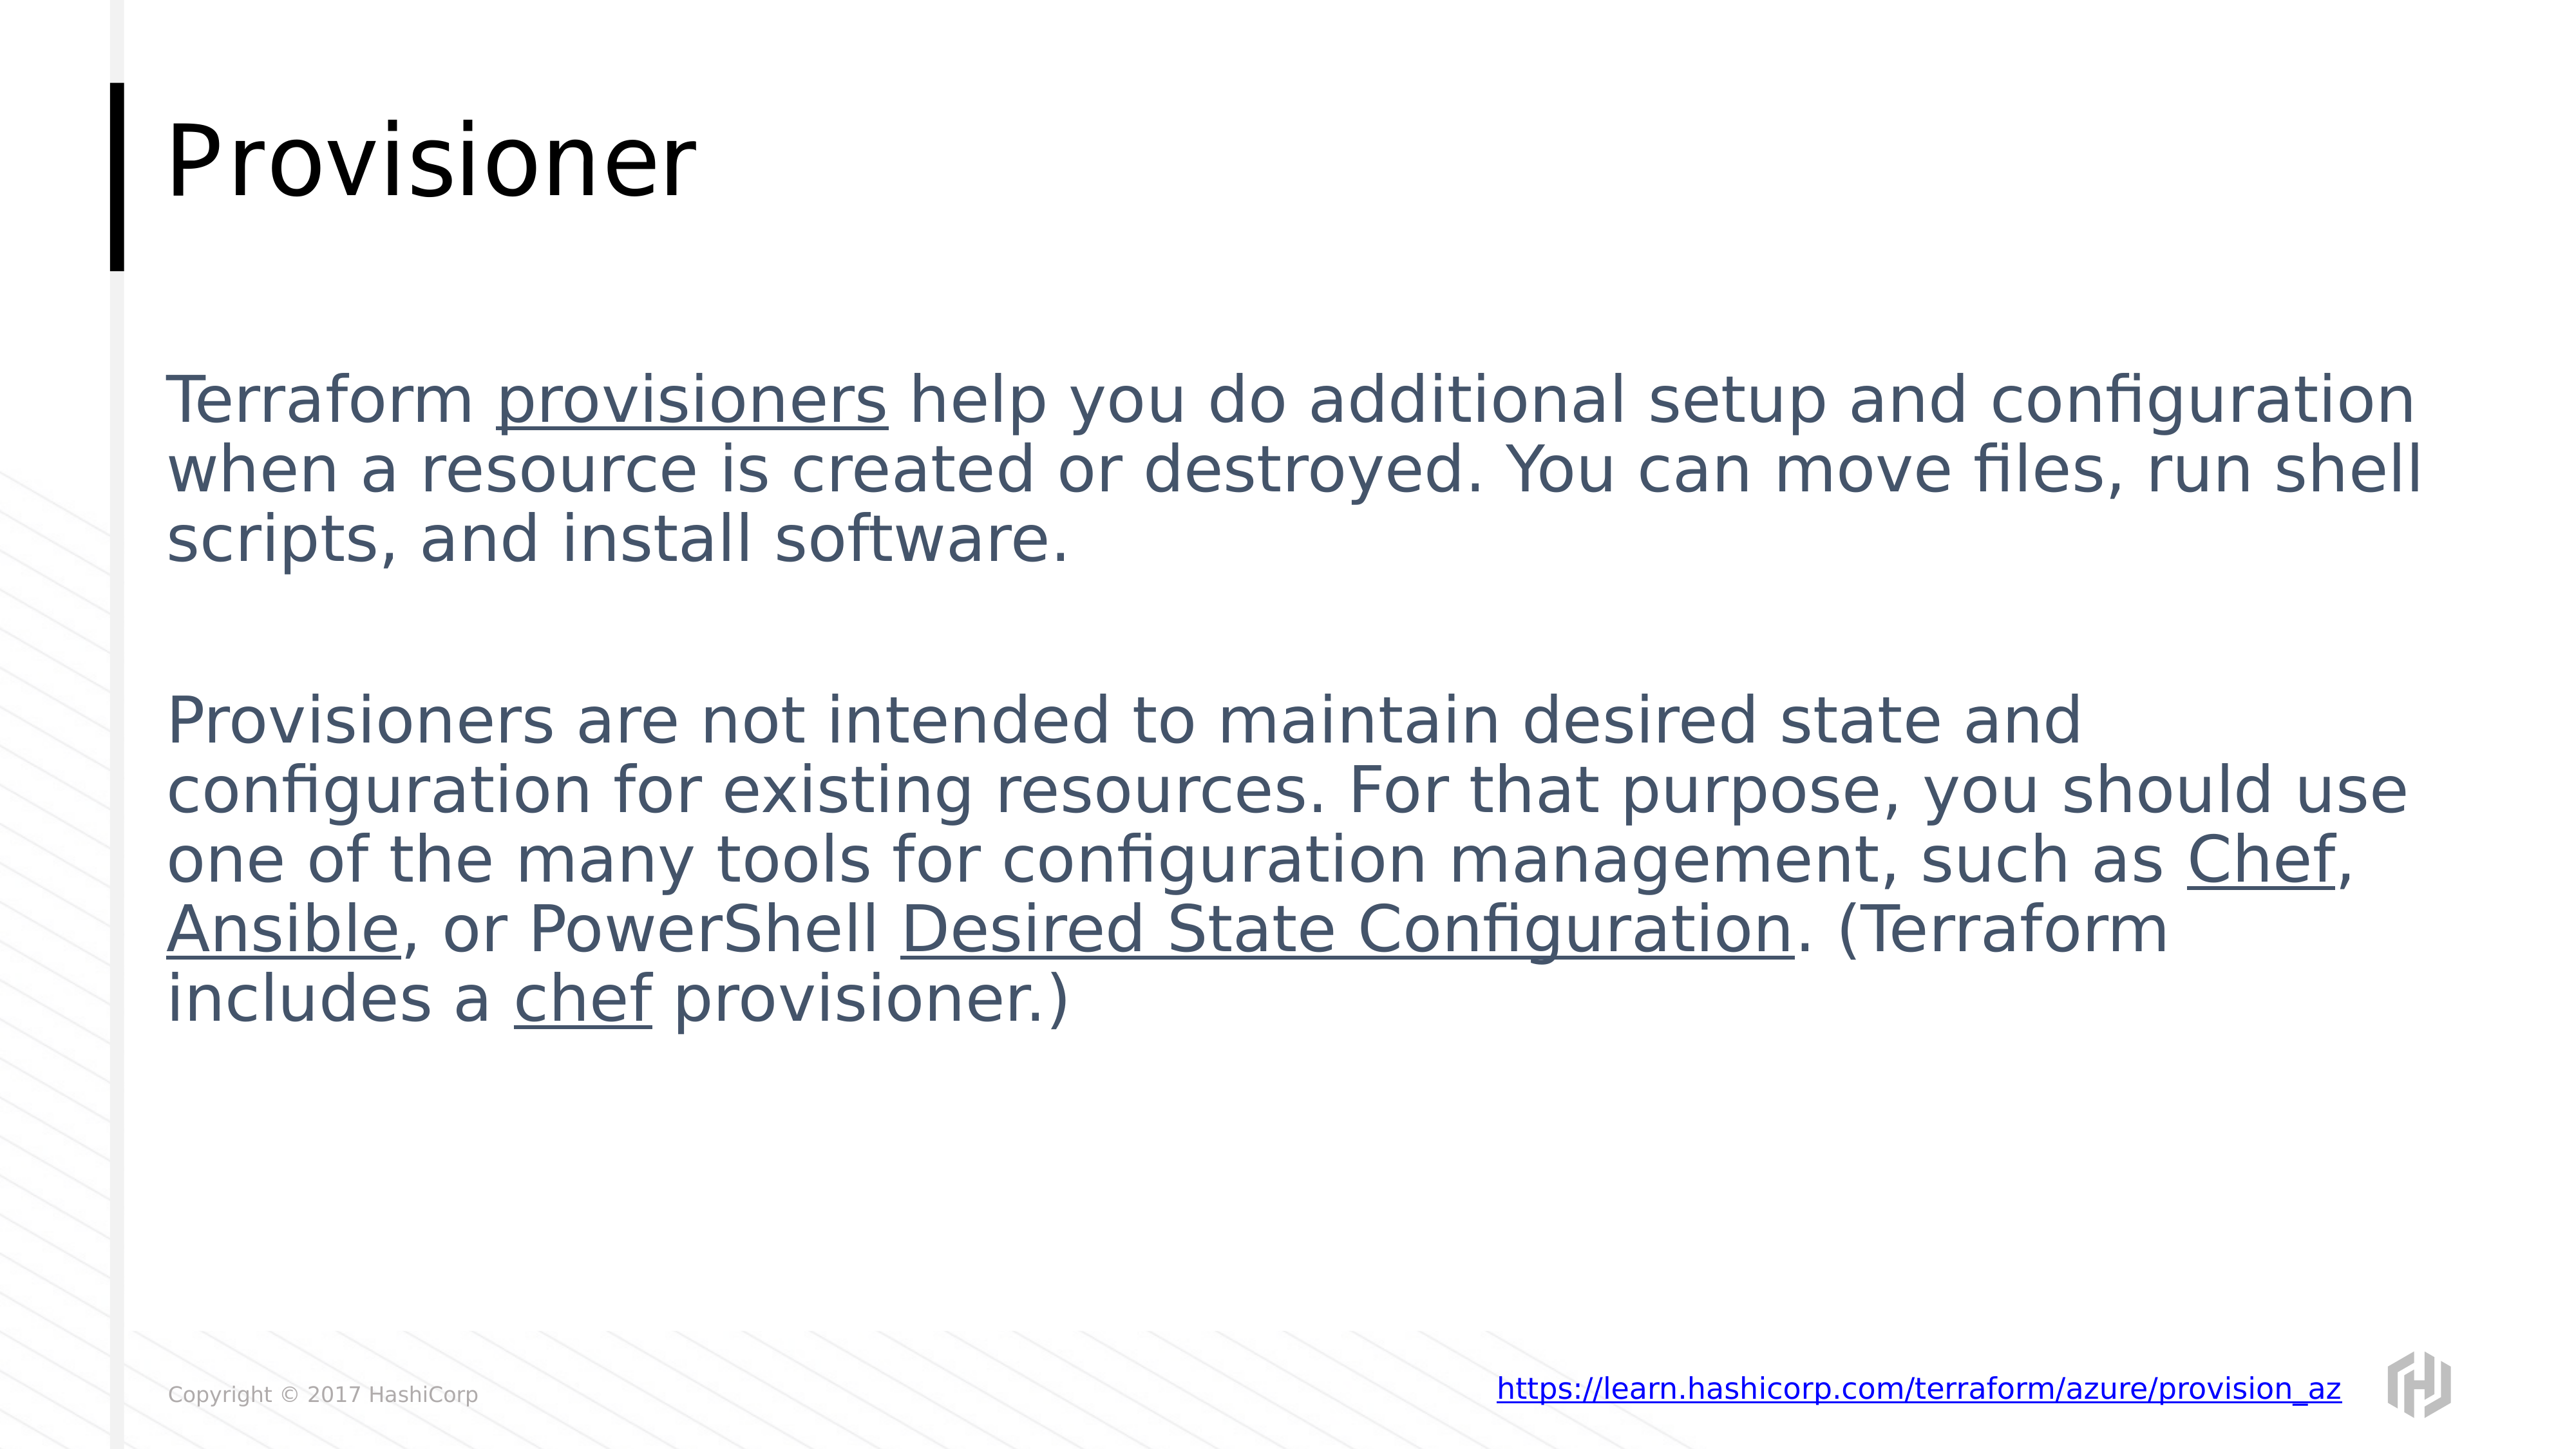

# Provisioner
Terraform provisioners help you do additional setup and configuration when a resource is created or destroyed. You can move files, run shell scripts, and install software.

Provisioners are not intended to maintain desired state and configuration for existing resources. For that purpose, you should use one of the many tools for configuration management, such as Chef, Ansible, or PowerShell Desired State Configuration. (Terraform includes a chef provisioner.)
https://learn.hashicorp.com/terraform/azure/provision_az